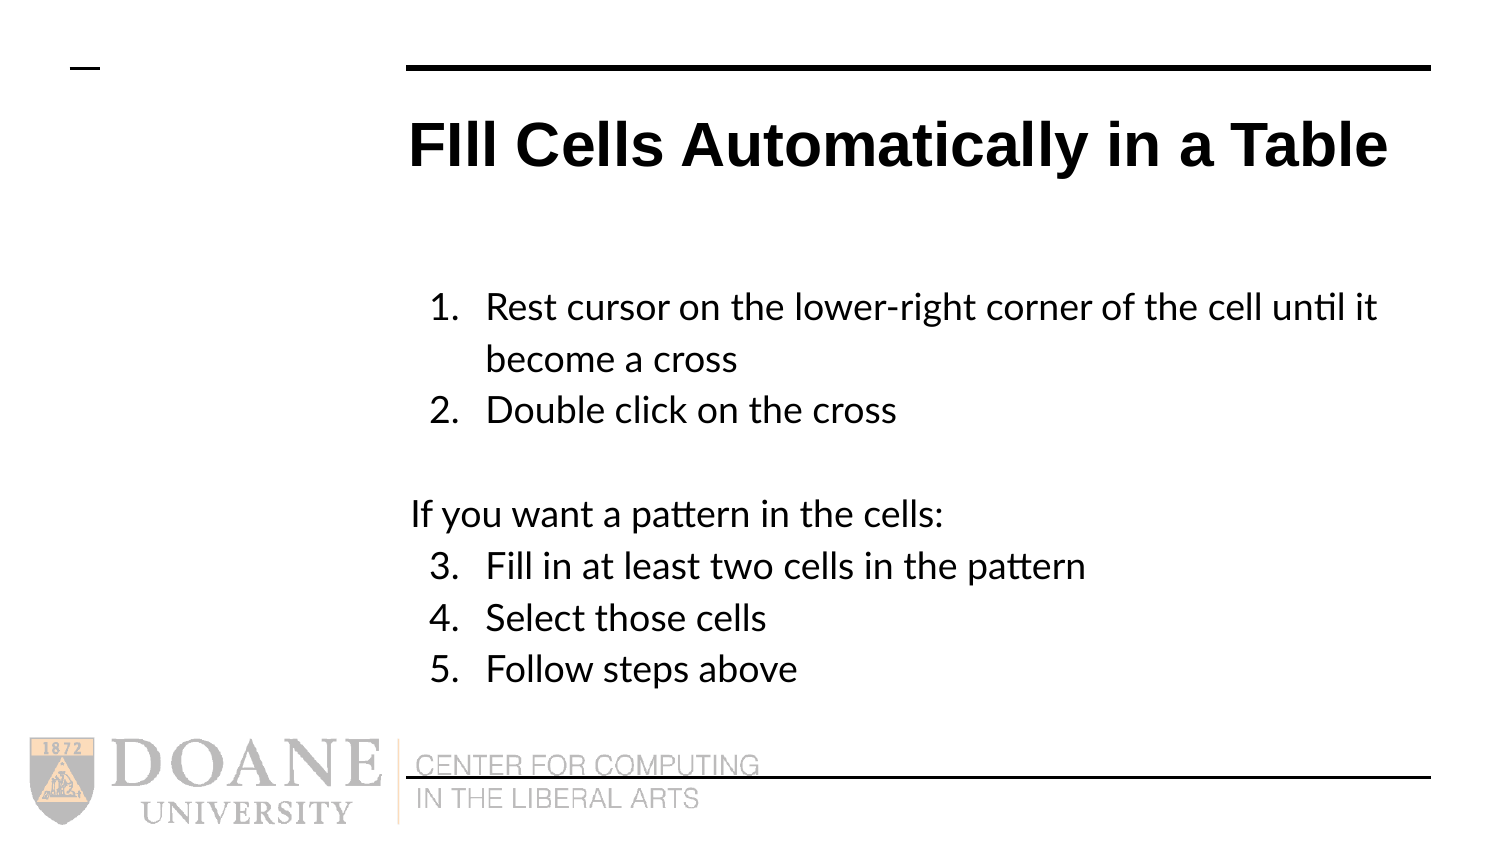

# FIll Cells Automatically in a Table
Rest cursor on the lower-right corner of the cell until it become a cross
Double click on the cross

If you want a pattern in the cells:
Fill in at least two cells in the pattern
Select those cells
Follow steps above